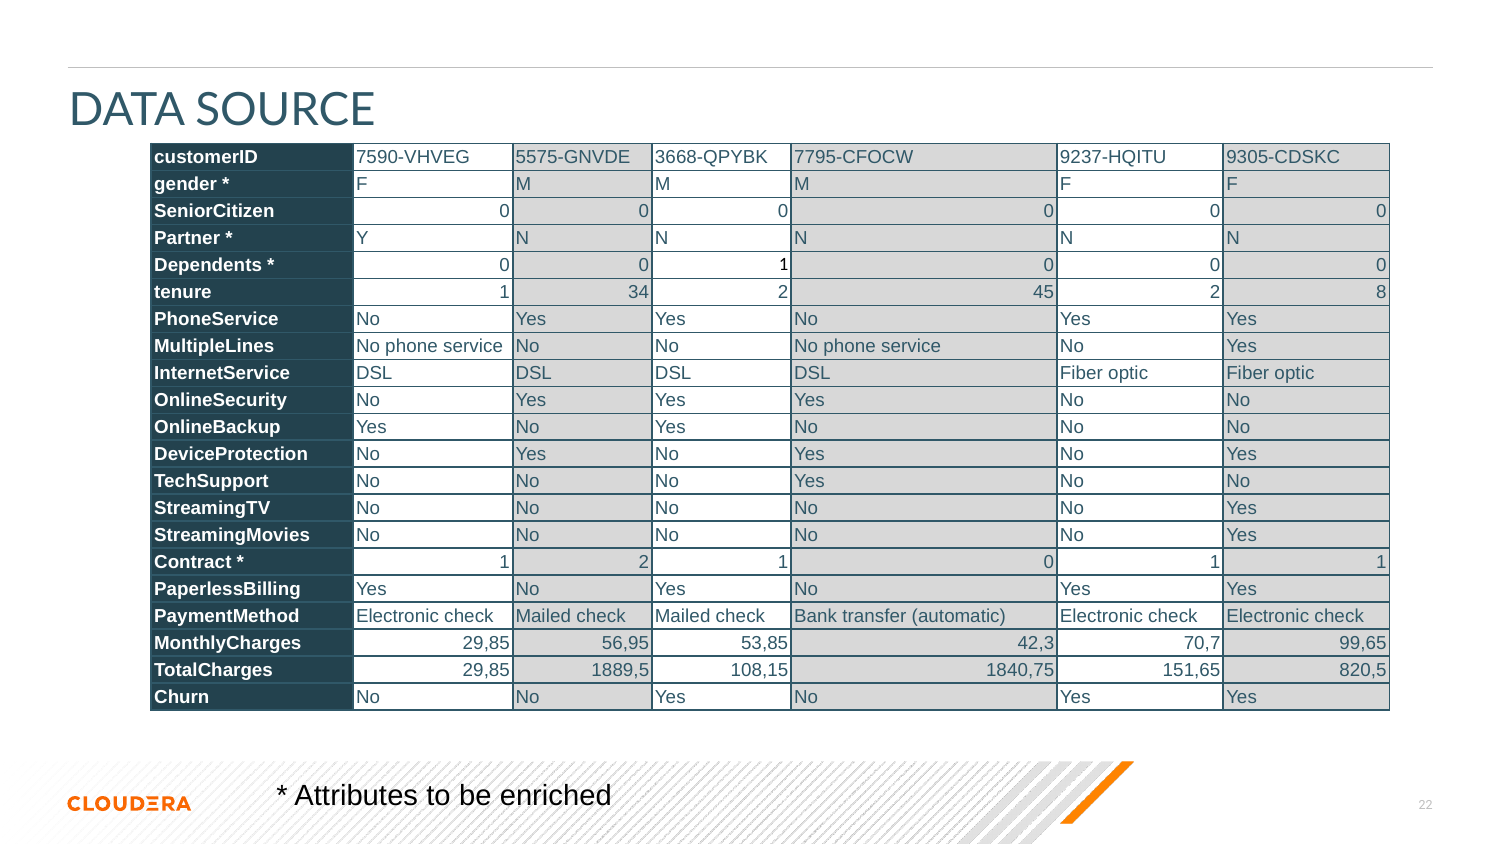

# DATA SOURCE
| customerID | 7590-VHVEG | 5575-GNVDE | 3668-QPYBK | 7795-CFOCW | 9237-HQITU | 9305-CDSKC |
| --- | --- | --- | --- | --- | --- | --- |
| gender \* | F | M | M | M | F | F |
| SeniorCitizen | 0 | 0 | 0 | 0 | 0 | 0 |
| Partner \* | Y | N | N | N | N | N |
| Dependents \* | 0 | 0 | 1 | 0 | 0 | 0 |
| tenure | 1 | 34 | 2 | 45 | 2 | 8 |
| PhoneService | No | Yes | Yes | No | Yes | Yes |
| MultipleLines | No phone service | No | No | No phone service | No | Yes |
| InternetService | DSL | DSL | DSL | DSL | Fiber optic | Fiber optic |
| OnlineSecurity | No | Yes | Yes | Yes | No | No |
| OnlineBackup | Yes | No | Yes | No | No | No |
| DeviceProtection | No | Yes | No | Yes | No | Yes |
| TechSupport | No | No | No | Yes | No | No |
| StreamingTV | No | No | No | No | No | Yes |
| StreamingMovies | No | No | No | No | No | Yes |
| Contract \* | 1 | 2 | 1 | 0 | 1 | 1 |
| PaperlessBilling | Yes | No | Yes | No | Yes | Yes |
| PaymentMethod | Electronic check | Mailed check | Mailed check | Bank transfer (automatic) | Electronic check | Electronic check |
| MonthlyCharges | 29,85 | 56,95 | 53,85 | 42,3 | 70,7 | 99,65 |
| TotalCharges | 29,85 | 1889,5 | 108,15 | 1840,75 | 151,65 | 820,5 |
| Churn | No | No | Yes | No | Yes | Yes |
* Attributes to be enriched